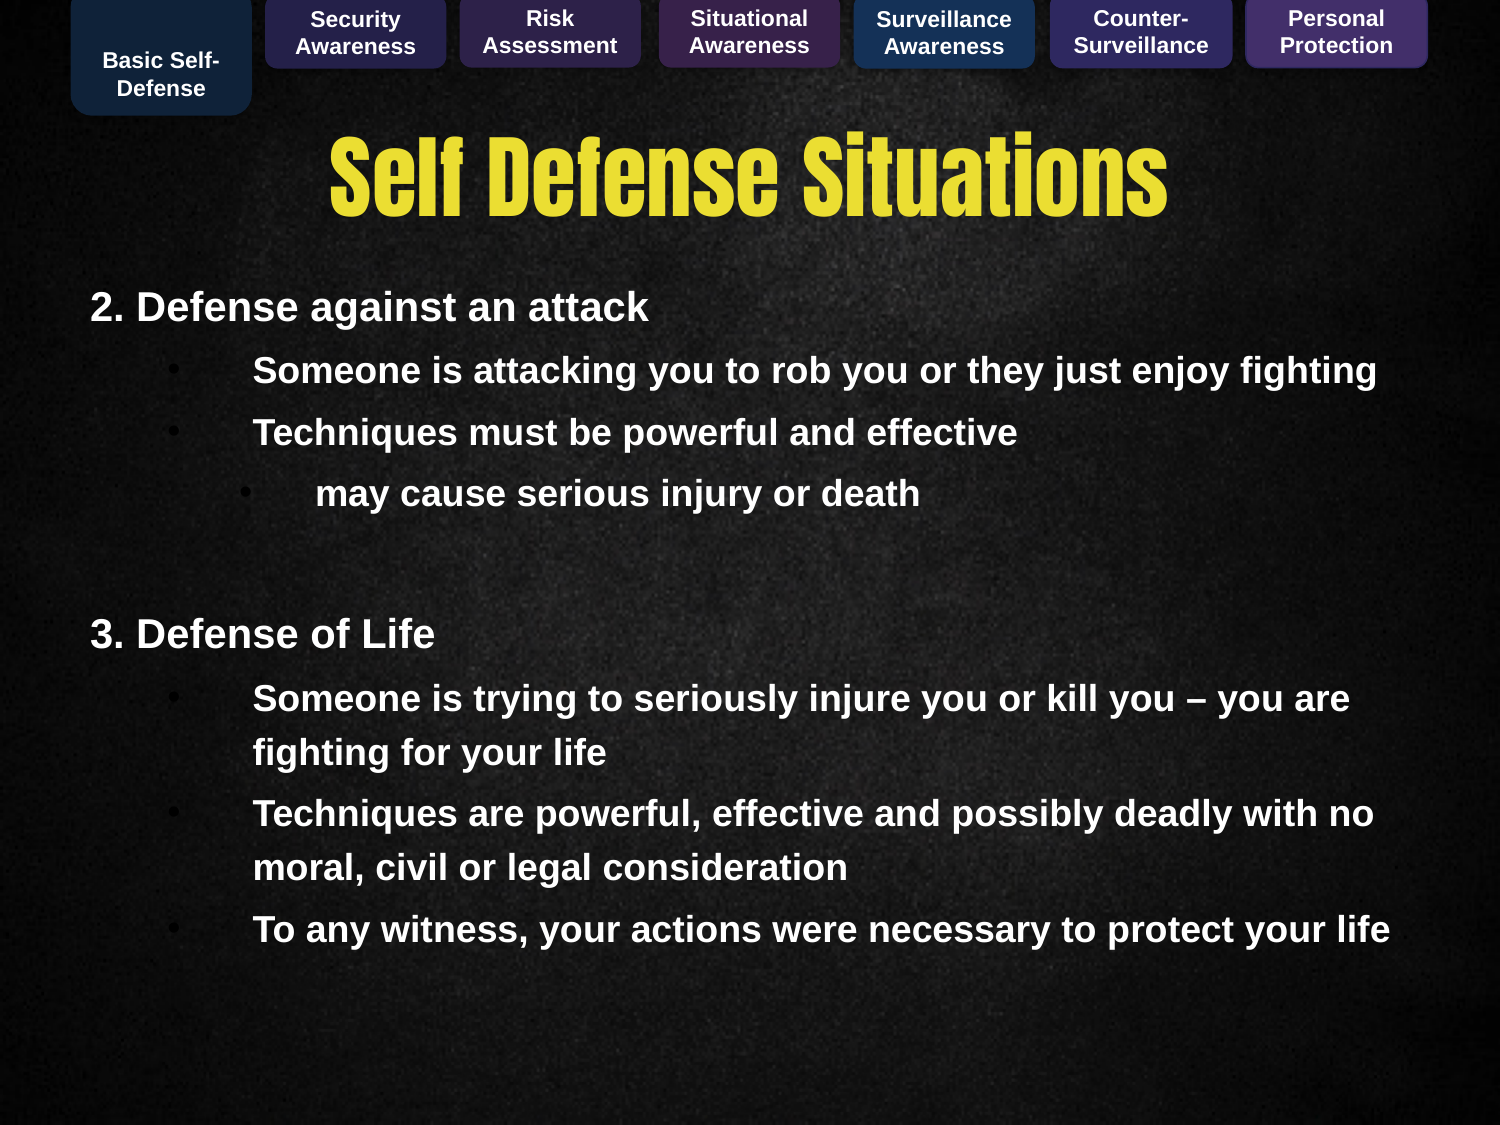

Basic Self-Defense
Risk
Assessment
Situational
Awareness
Counter-Surveillance
Personal
Protection
Security
Awareness
Surveillance
Awareness
Self Defense Situations
2. Defense against an attack
Someone is attacking you to rob you or they just enjoy fighting
Techniques must be powerful and effective
may cause serious injury or death

3. Defense of Life
Someone is trying to seriously injure you or kill you – you are fighting for your life
Techniques are powerful, effective and possibly deadly with no moral, civil or legal consideration
To any witness, your actions were necessary to protect your life